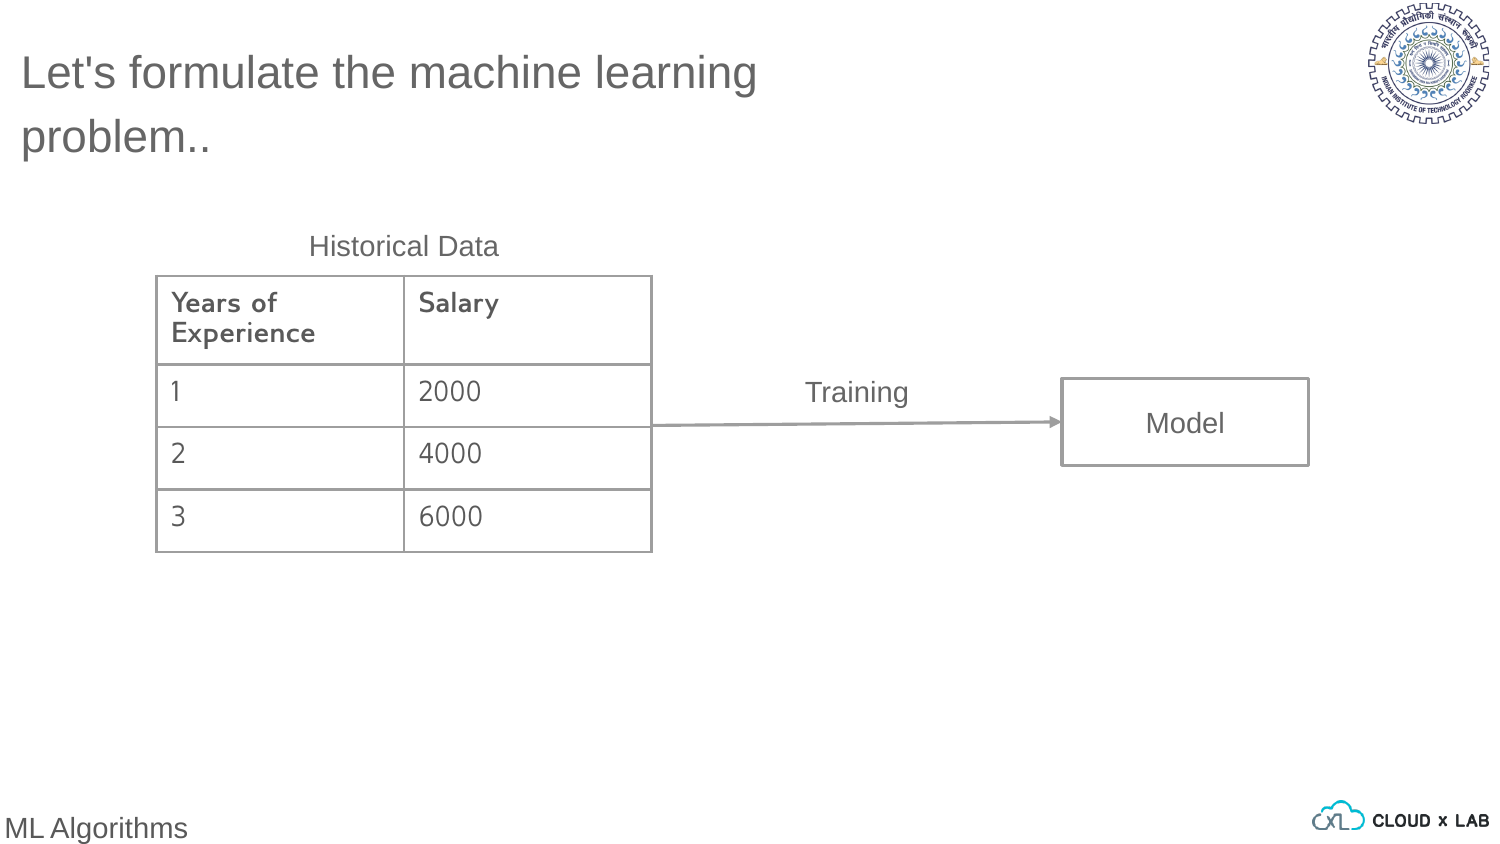

Let's formulate the machine learning problem..
Historical Data
| Years of Experience | Salary |
| --- | --- |
| 1 | 2000 |
| 2 | 4000 |
| 3 | 6000 |
Training
Model